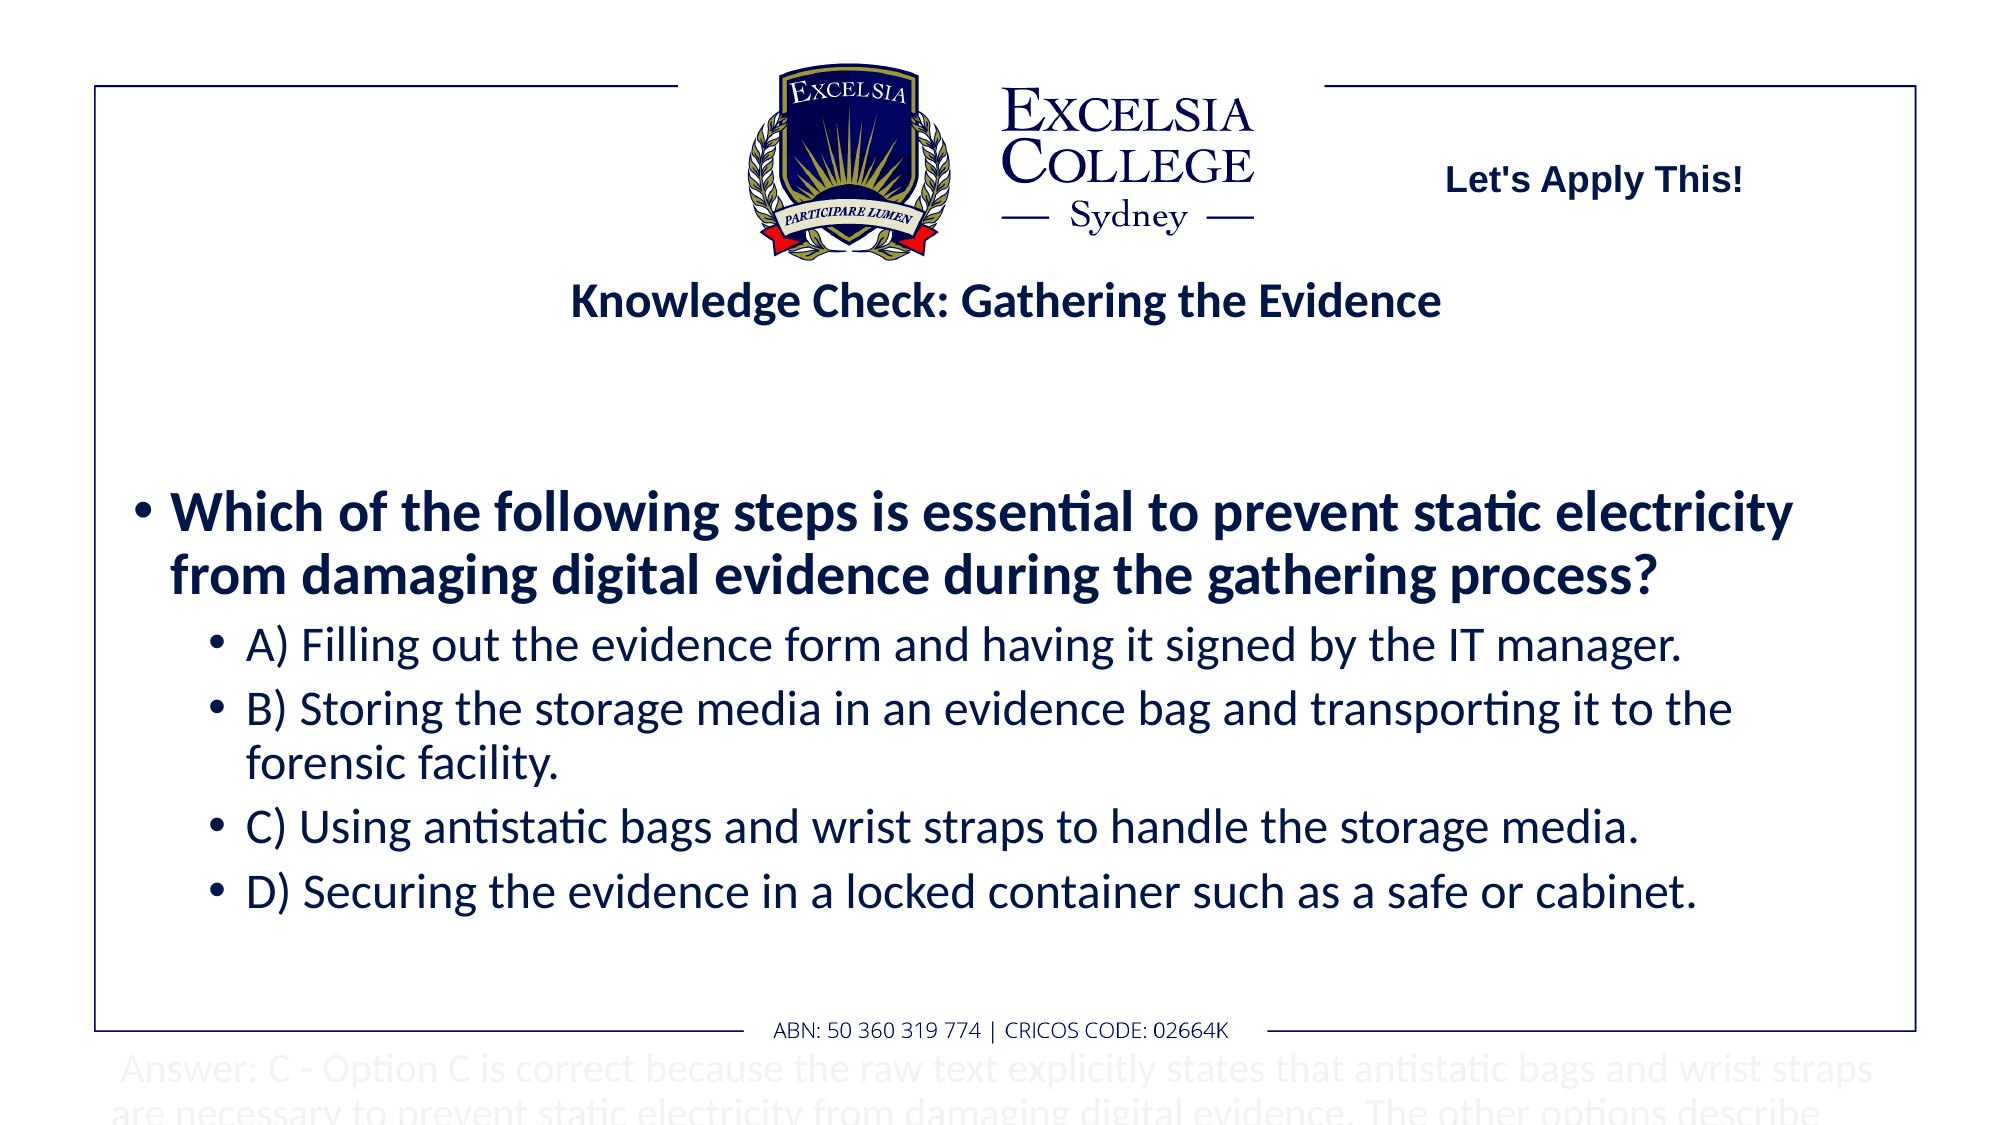

Let's Apply This!
# Knowledge Check: Gathering the Evidence

Which of the following steps is essential to prevent static electricity from damaging digital evidence during the gathering process?
A) Filling out the evidence form and having it signed by the IT manager.
B) Storing the storage media in an evidence bag and transporting it to the forensic facility.
C) Using antistatic bags and wrist straps to handle the storage media.
D) Securing the evidence in a locked container such as a safe or cabinet.

 Answer: C - Option C is correct because the raw text explicitly states that antistatic bags and wrist straps are necessary to prevent static electricity from damaging digital evidence. The other options describe important steps but are not directly related to preventing static damage.